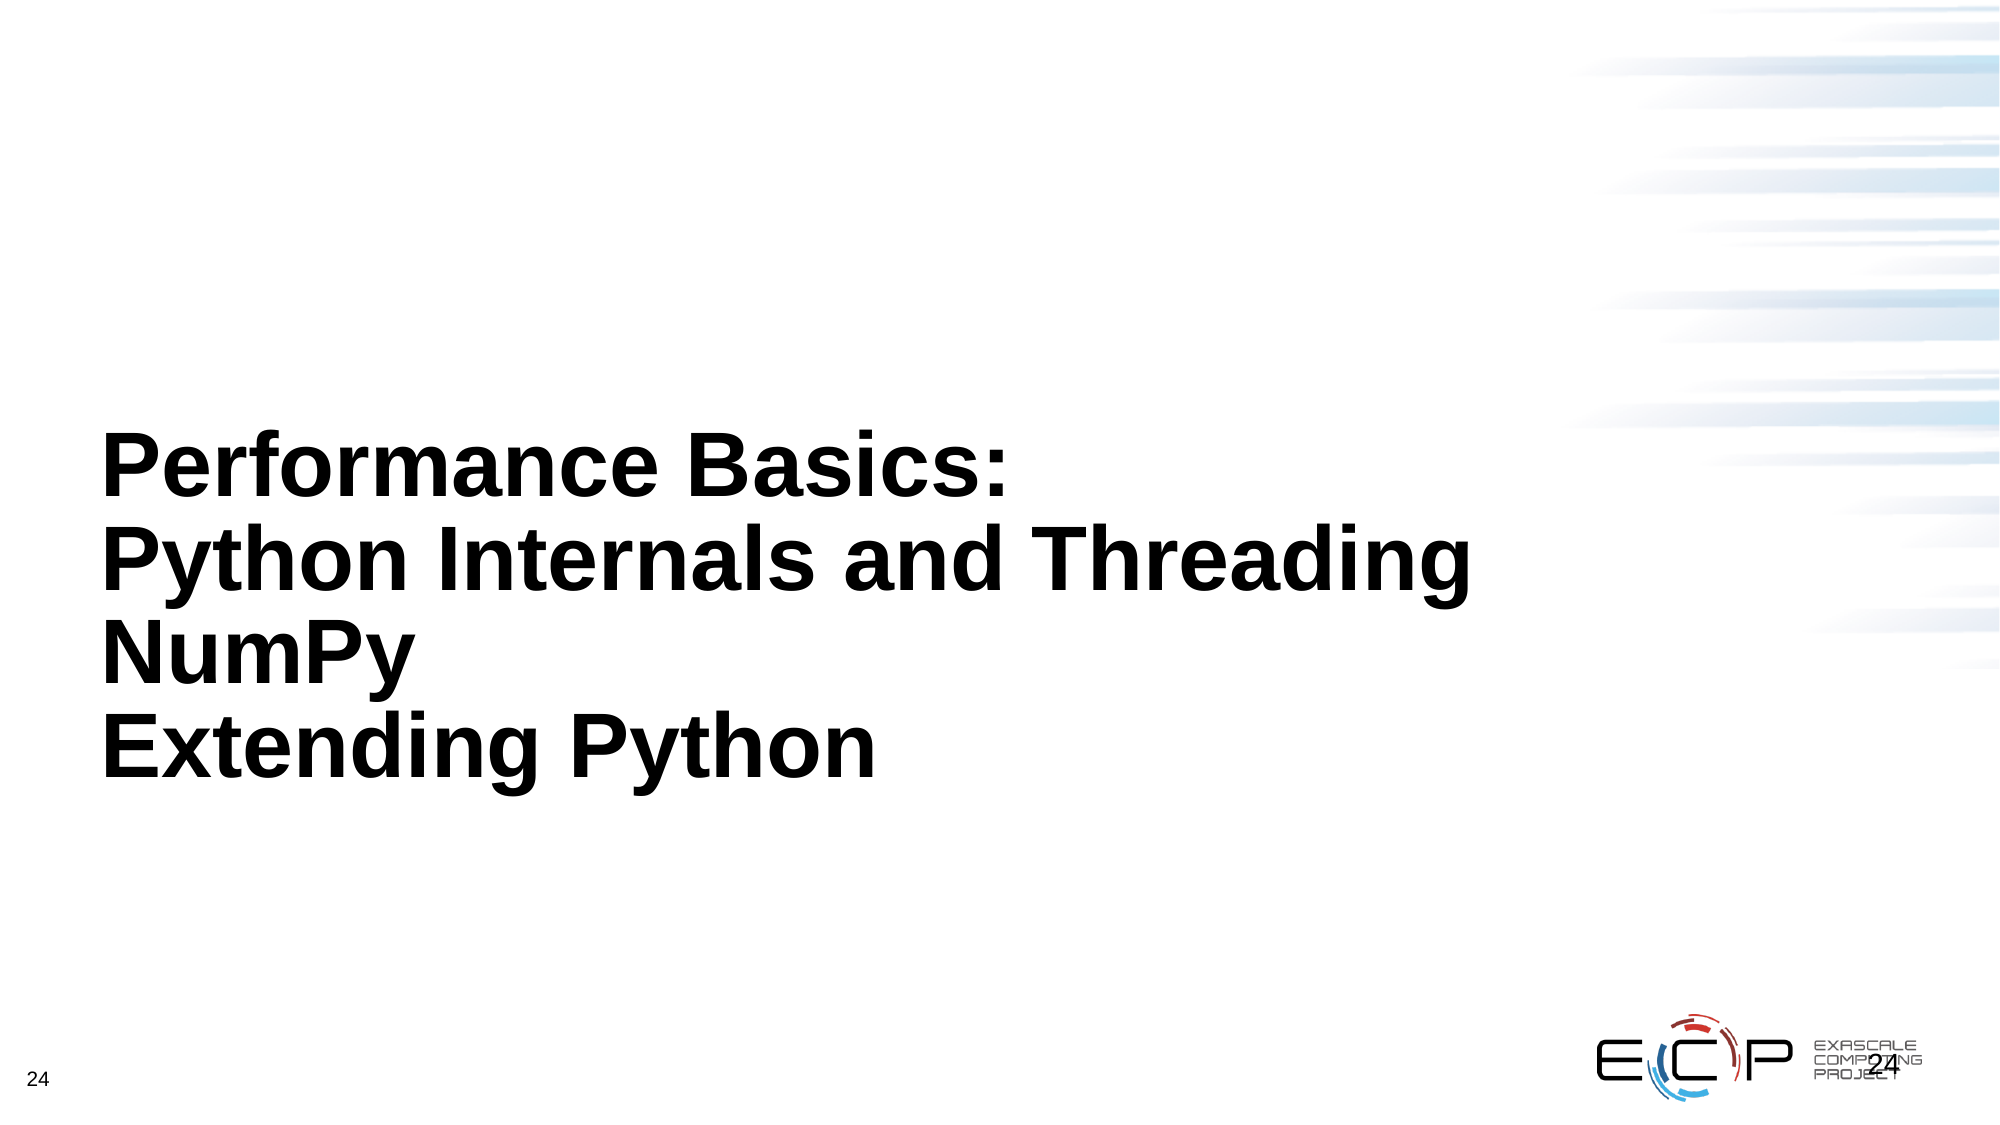

# Performance Basics: Python Internals and Threading NumPy Extending Python
24